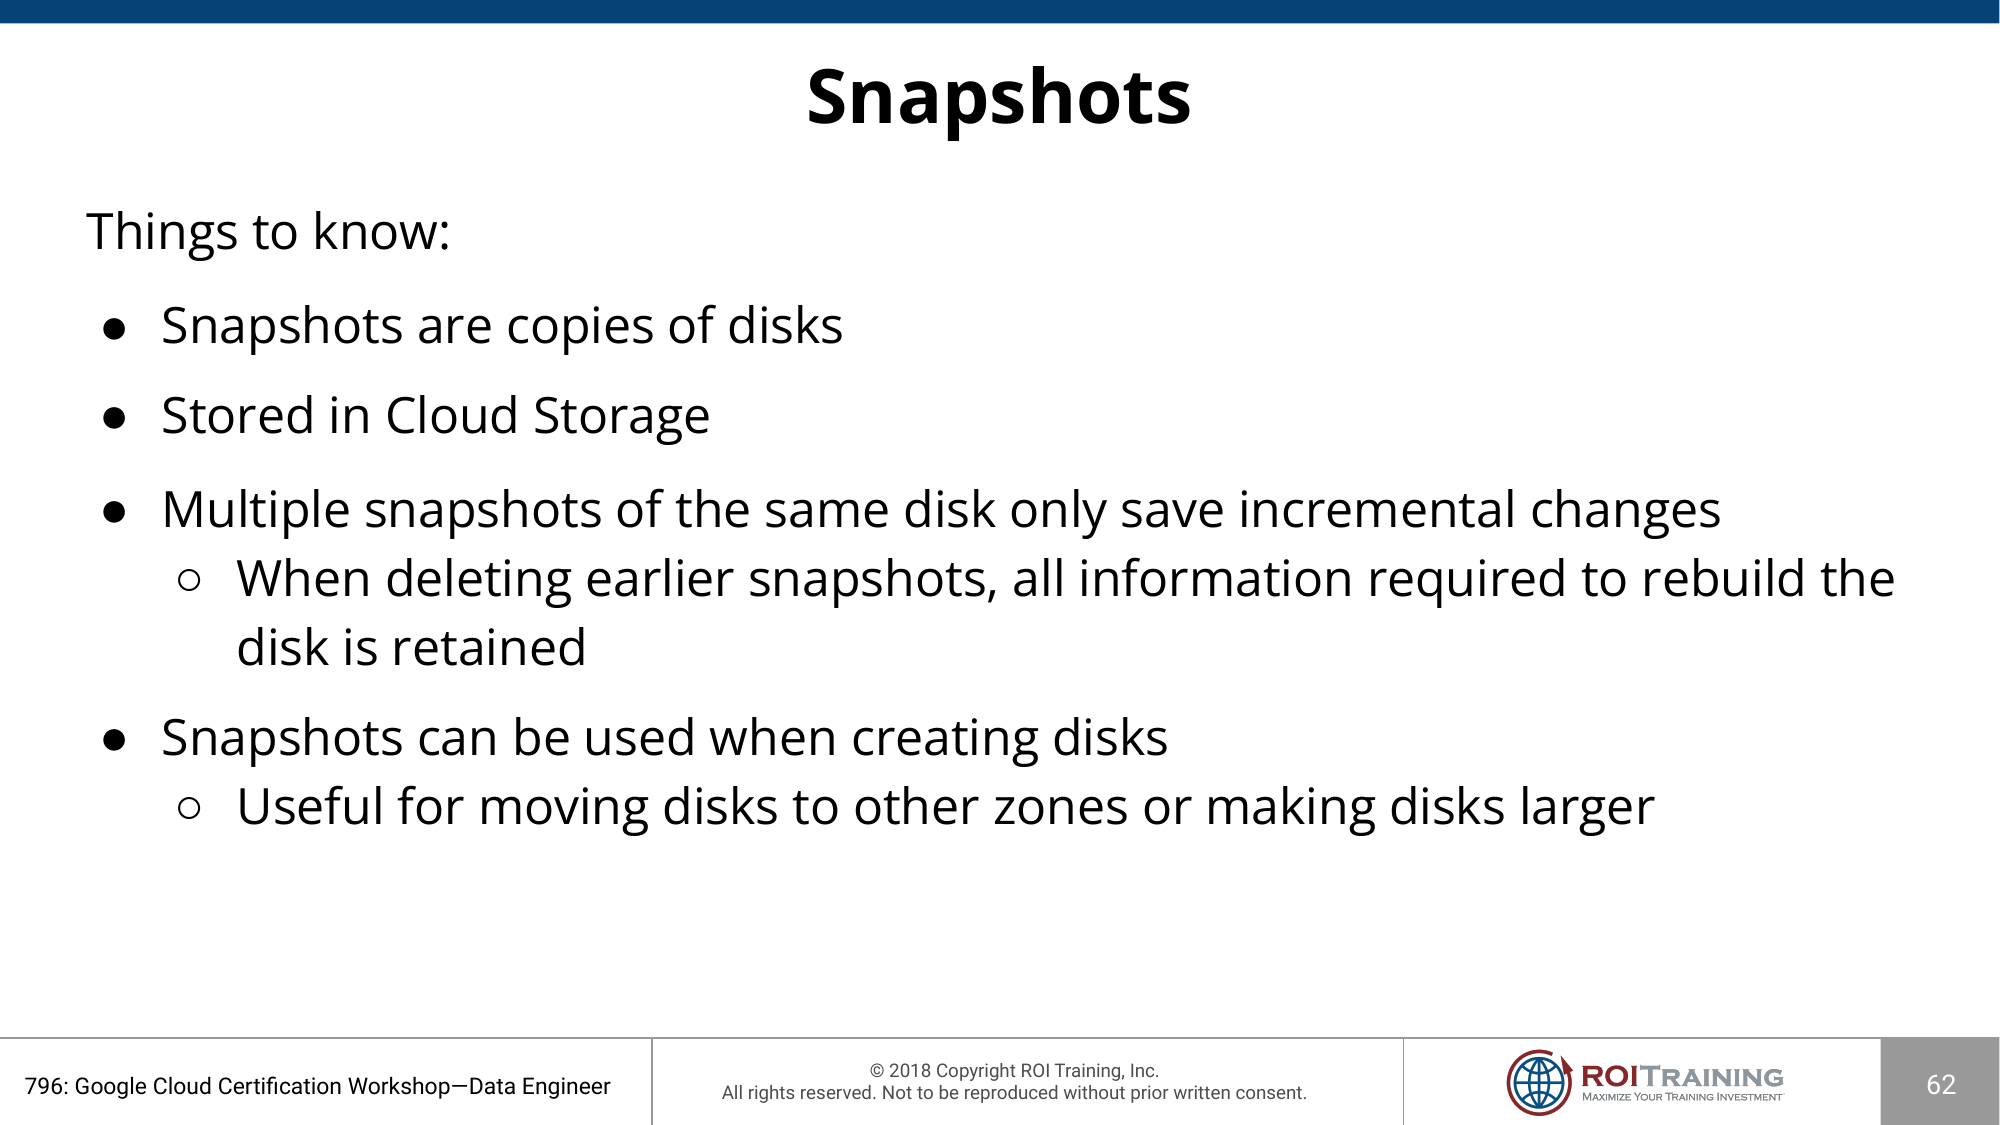

# Snapshots
Things to know:
Snapshots are copies of disks
Stored in Cloud Storage
Multiple snapshots of the same disk only save incremental changes
When deleting earlier snapshots, all information required to rebuild the disk is retained
Snapshots can be used when creating disks
Useful for moving disks to other zones or making disks larger